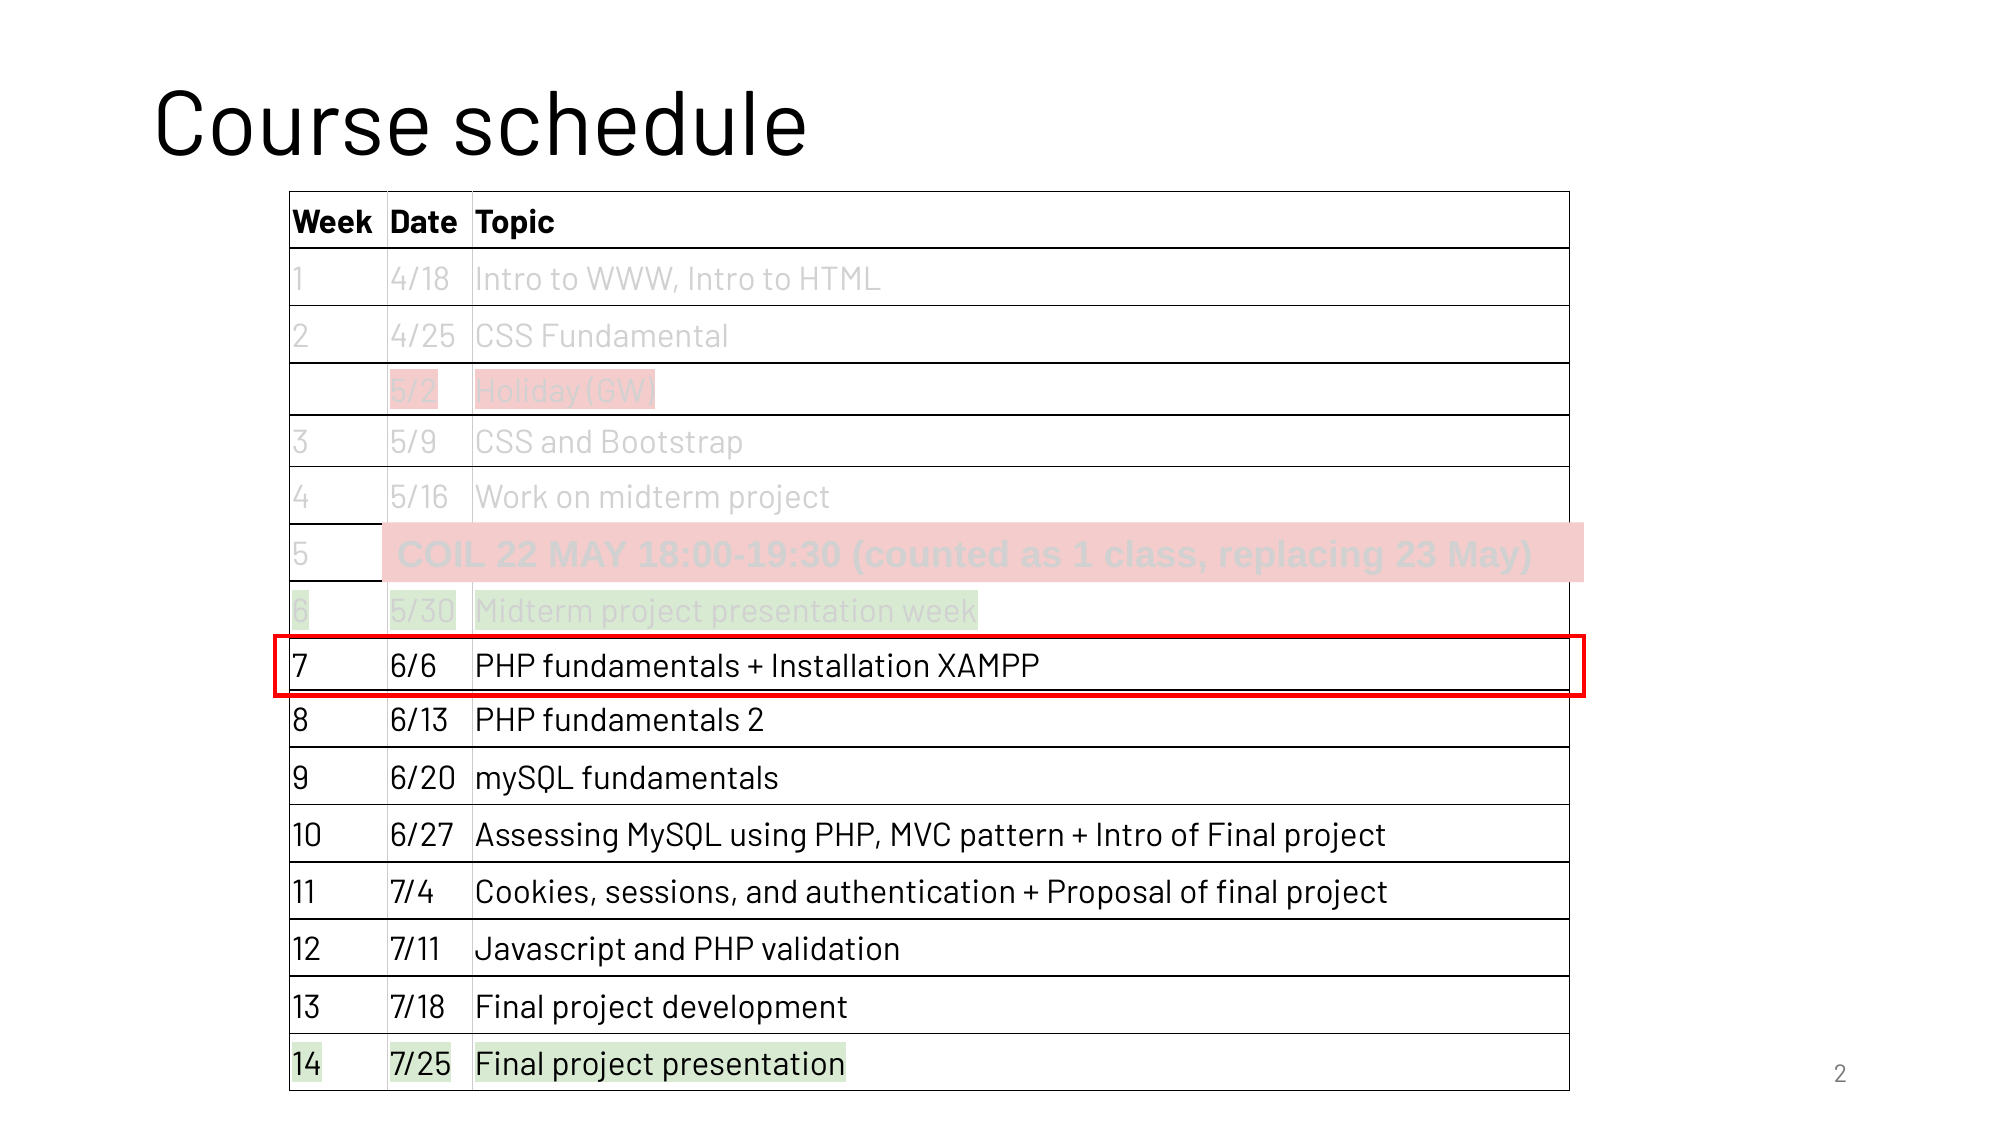

# Course schedule
| Week | Date | Topic |
| --- | --- | --- |
| 1 | 4/18 | Intro to WWW, Intro to HTML |
| 2 | 4/25 | CSS Fundamental |
|  | 5/2 | Holiday (GW) |
| 3 | 5/9 | CSS and Bootstrap |
| 4 | 5/16 | Work on midterm project |
| 5 | 5/23 | COIL presentation submission of progress of midterm project |
| 6 | 5/30 | Midterm project presentation week |
| 7 | 6/6 | PHP fundamentals + Installation XAMPP |
| 8 | 6/13 | PHP fundamentals 2 |
| 9 | 6/20 | mySQL fundamentals |
| 10 | 6/27 | Assessing MySQL using PHP, MVC pattern + Intro of Final project |
| 11 | 7/4 | Cookies, sessions, and authentication + Proposal of final project |
| 12 | 7/11 | Javascript and PHP validation |
| 13 | 7/18 | Final project development |
| 14 | 7/25 | Final project presentation |
COIL 22 MAY 18:00-19:30 (counted as 1 class, replacing 23 May)

2